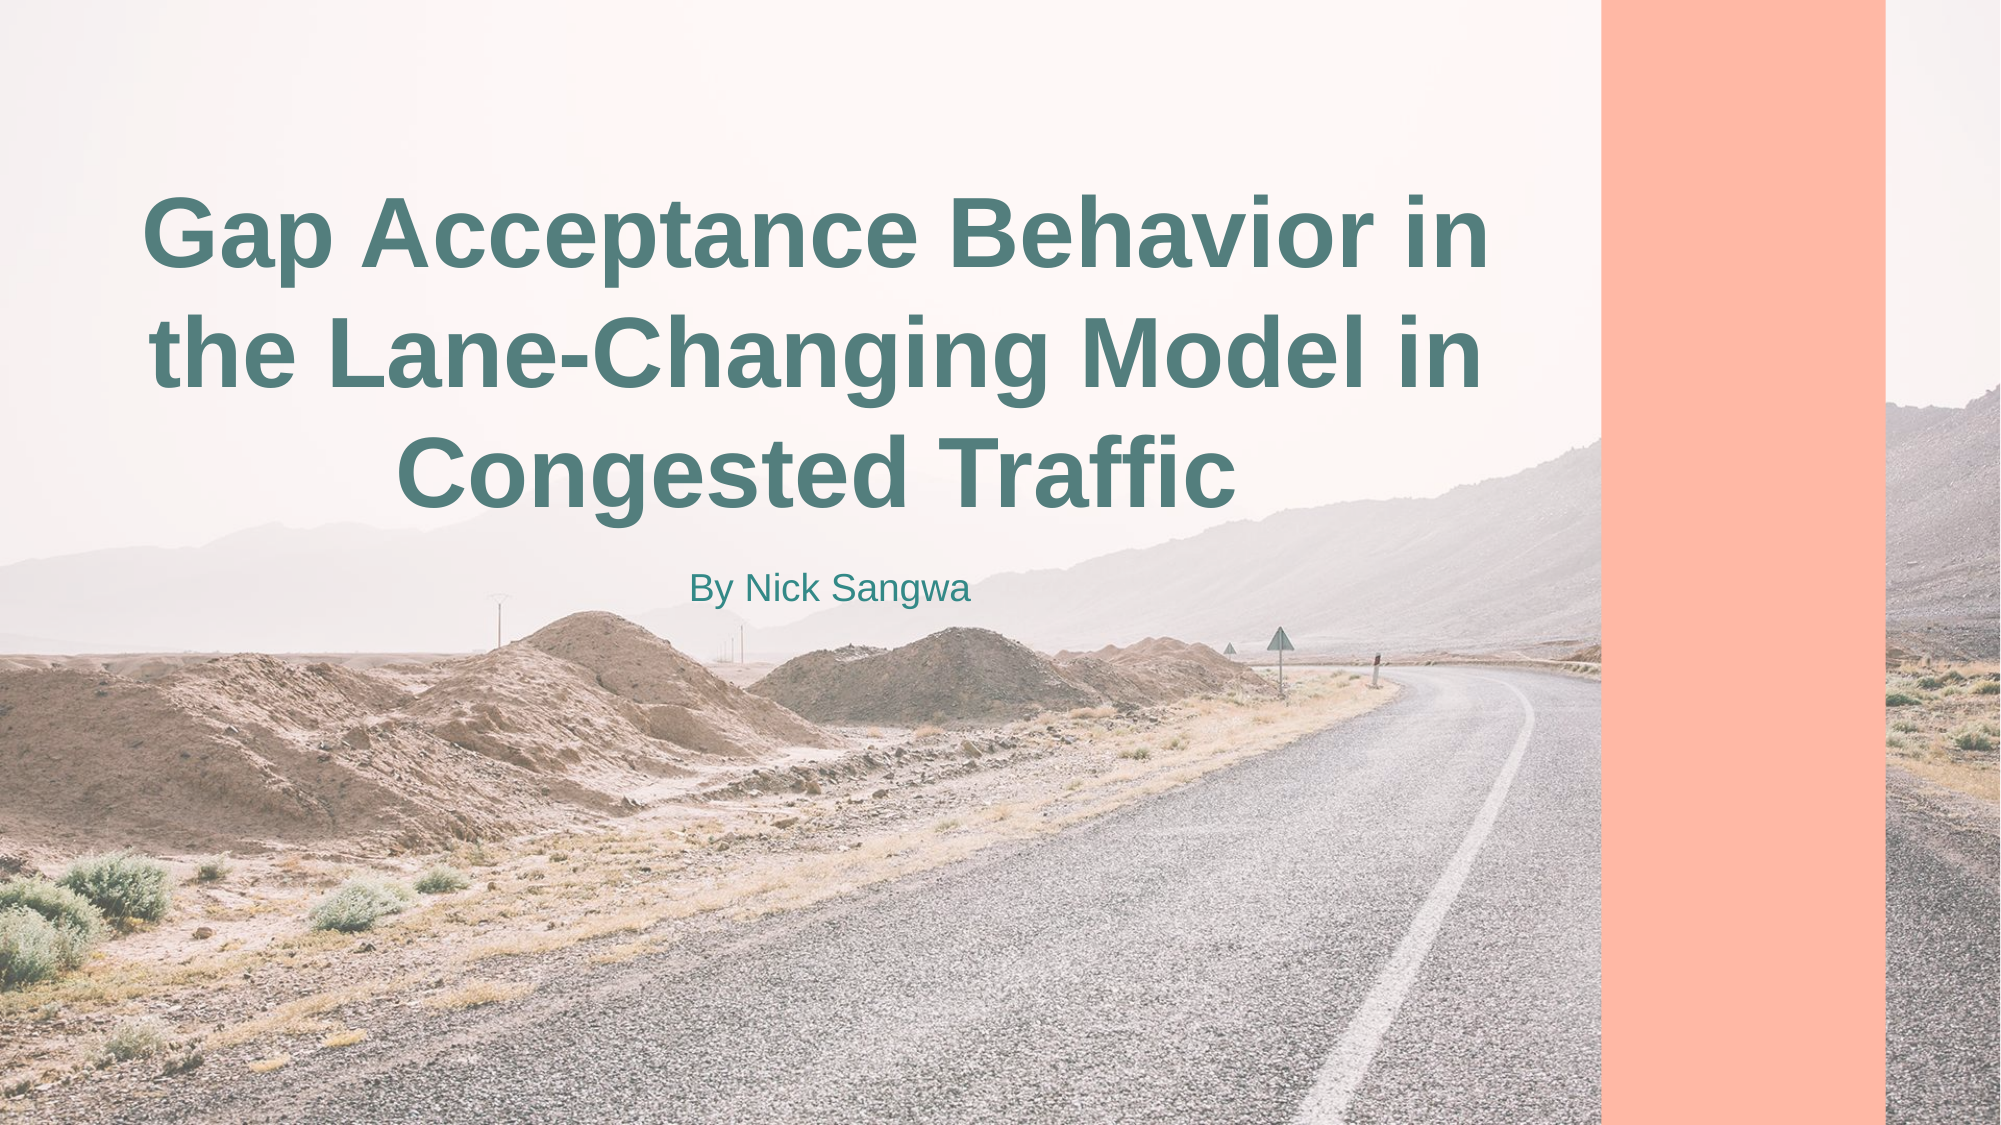

# Gap Acceptance Behavior in the Lane-Changing Model in Congested Traffic
By Nick Sangwa